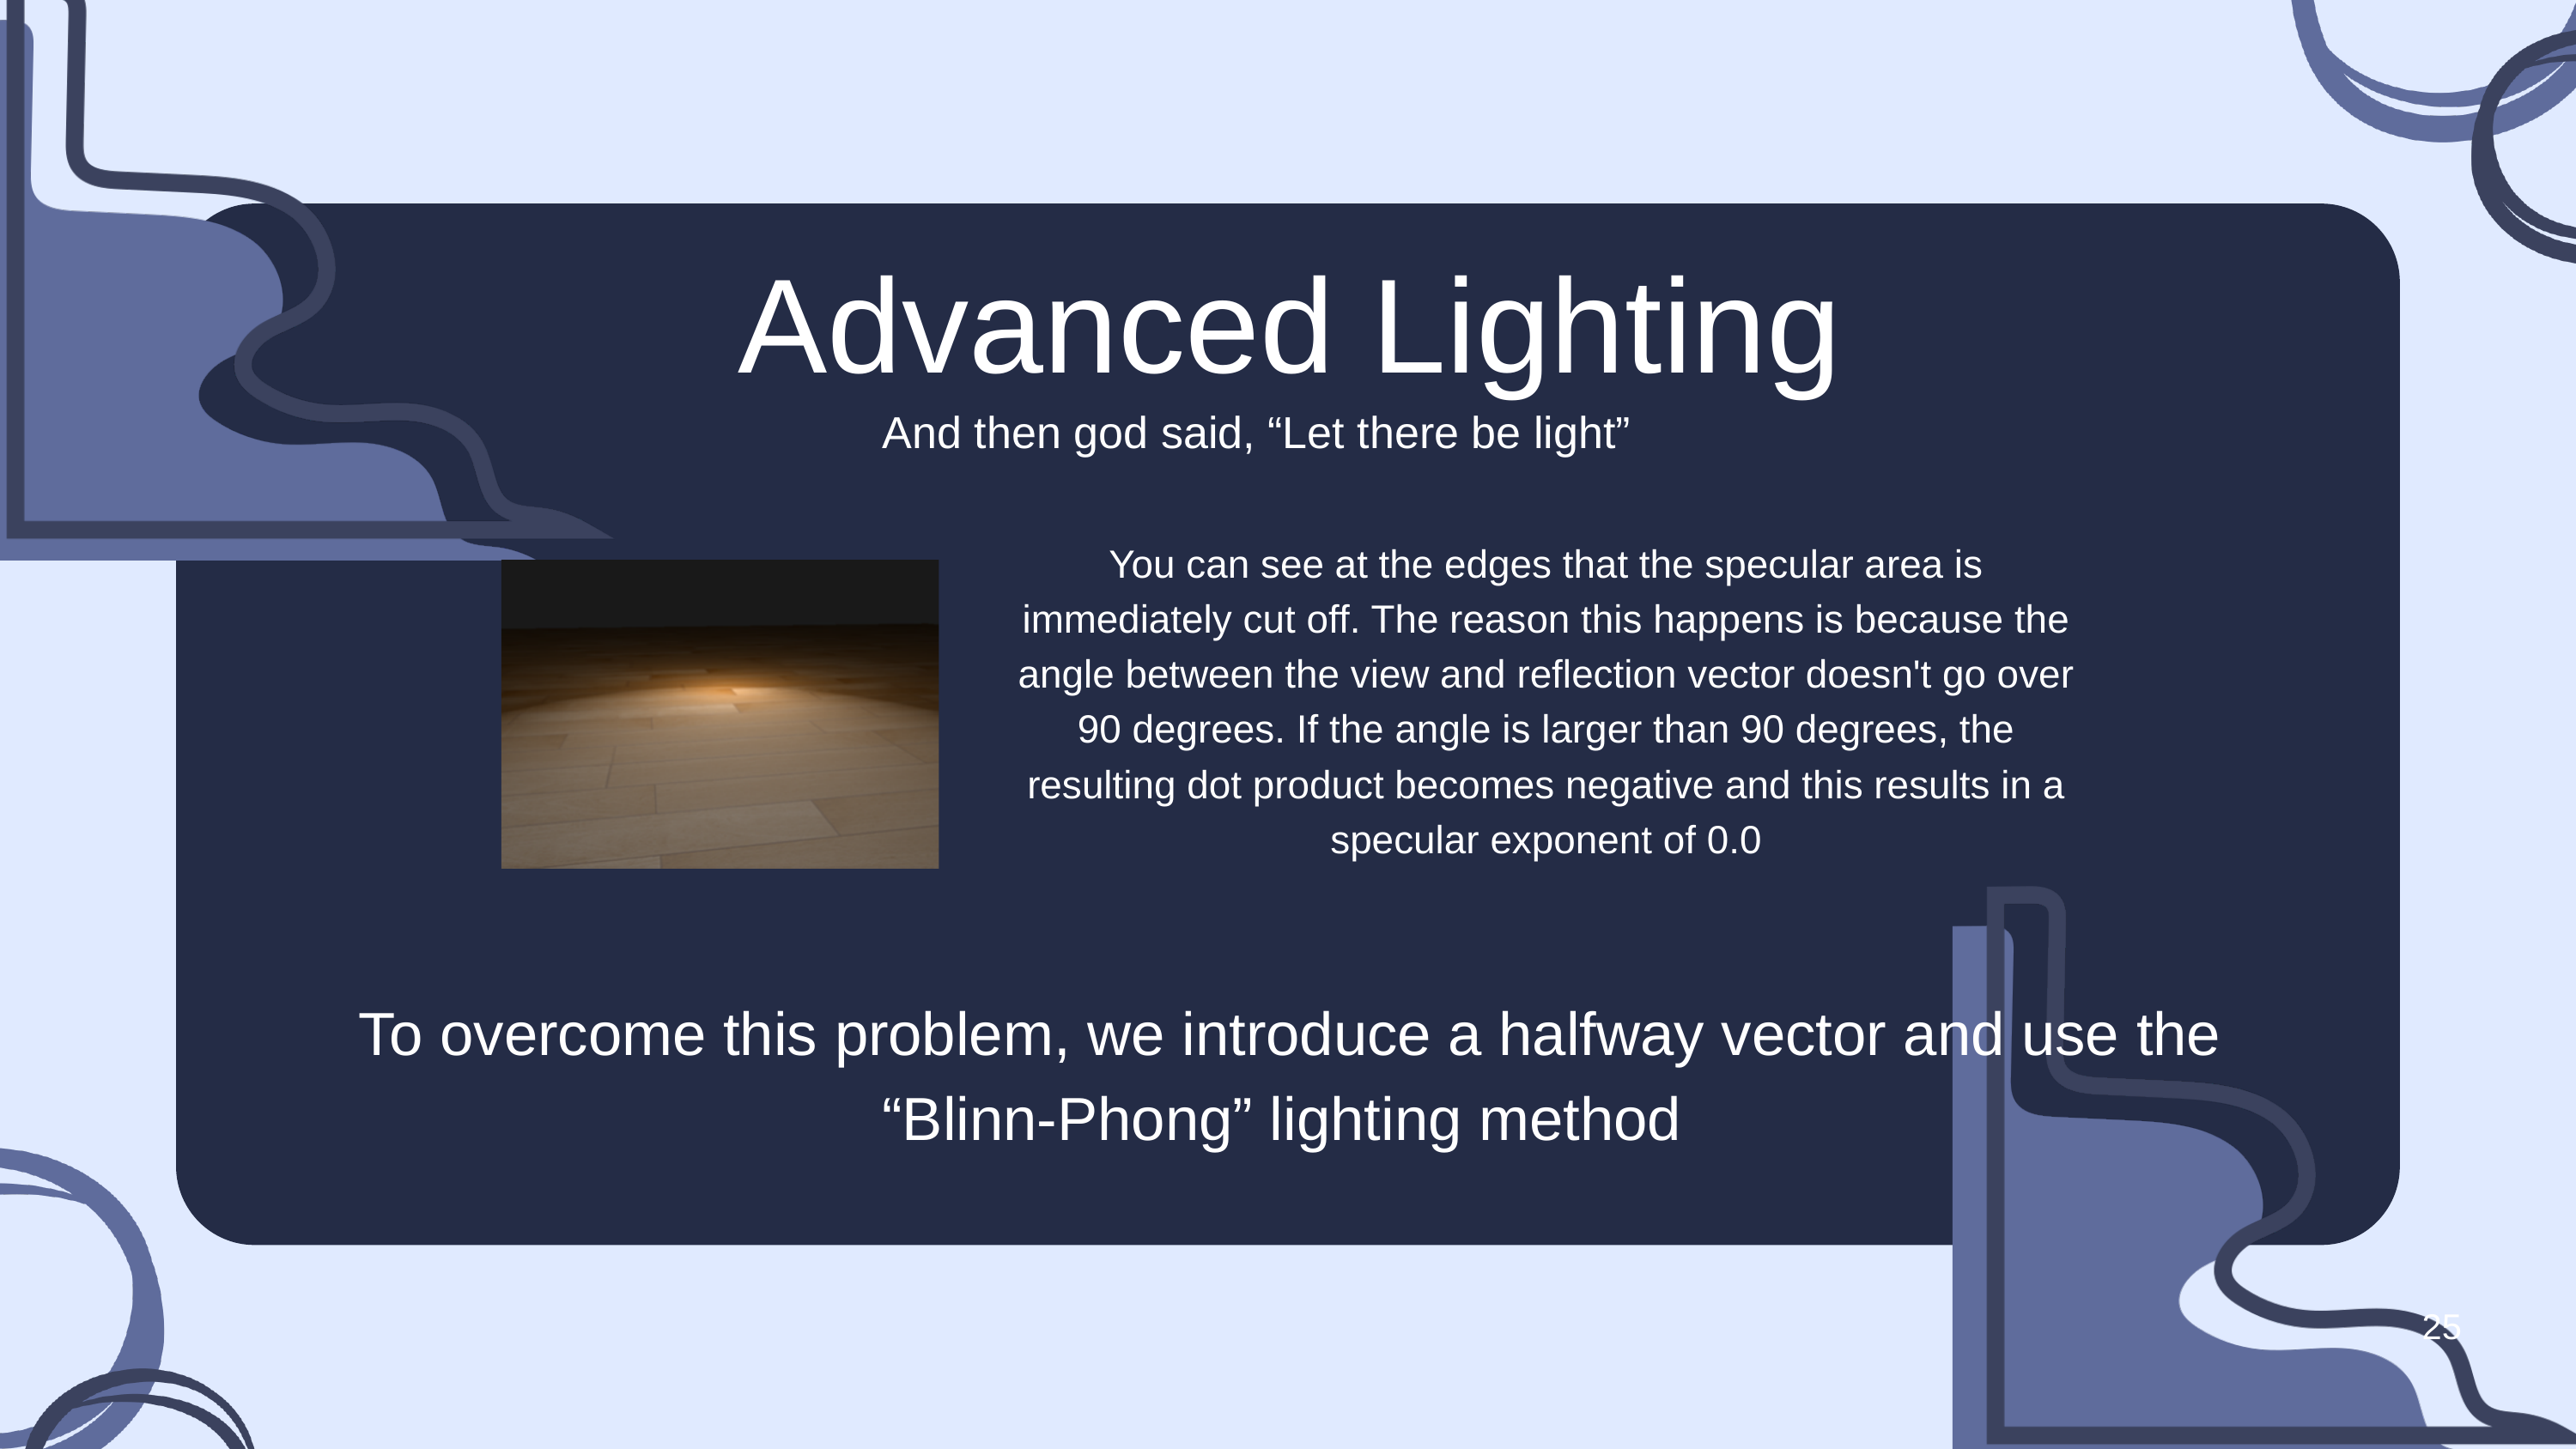

Advanced Lighting
And then god said, “Let there be light”
You can see at the edges that the specular area is immediately cut off. The reason this happens is because the angle between the view and reflection vector doesn't go over 90 degrees. If the angle is larger than 90 degrees, the resulting dot product becomes negative and this results in a specular exponent of 0.0

To overcome this problem, we introduce a halfway vector and use the “Blinn-Phong” lighting method

25